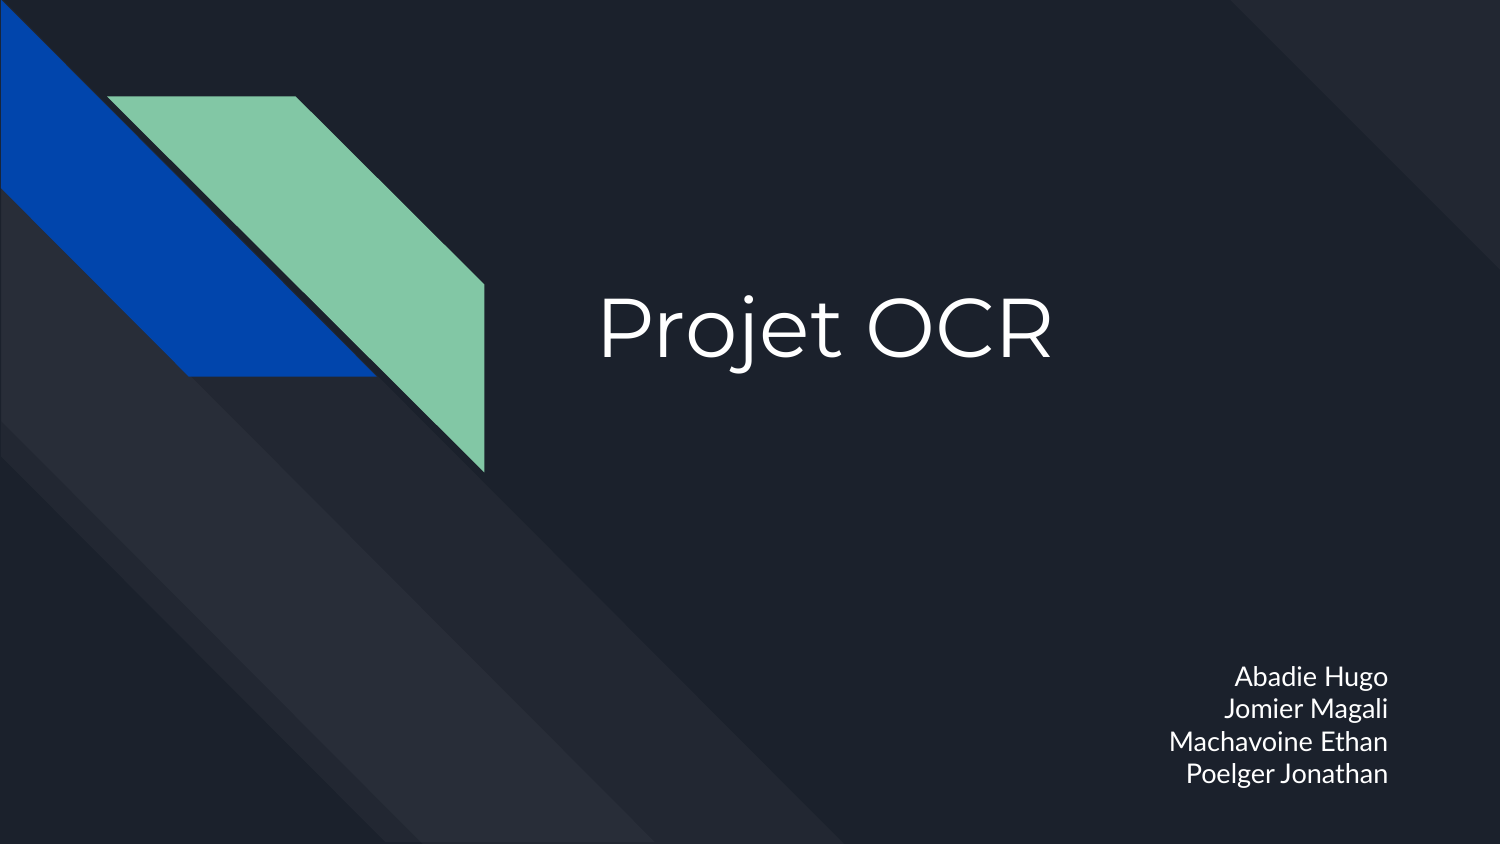

# Projet OCR
Abadie Hugo
Jomier Magali
Machavoine Ethan
Poelger Jonathan